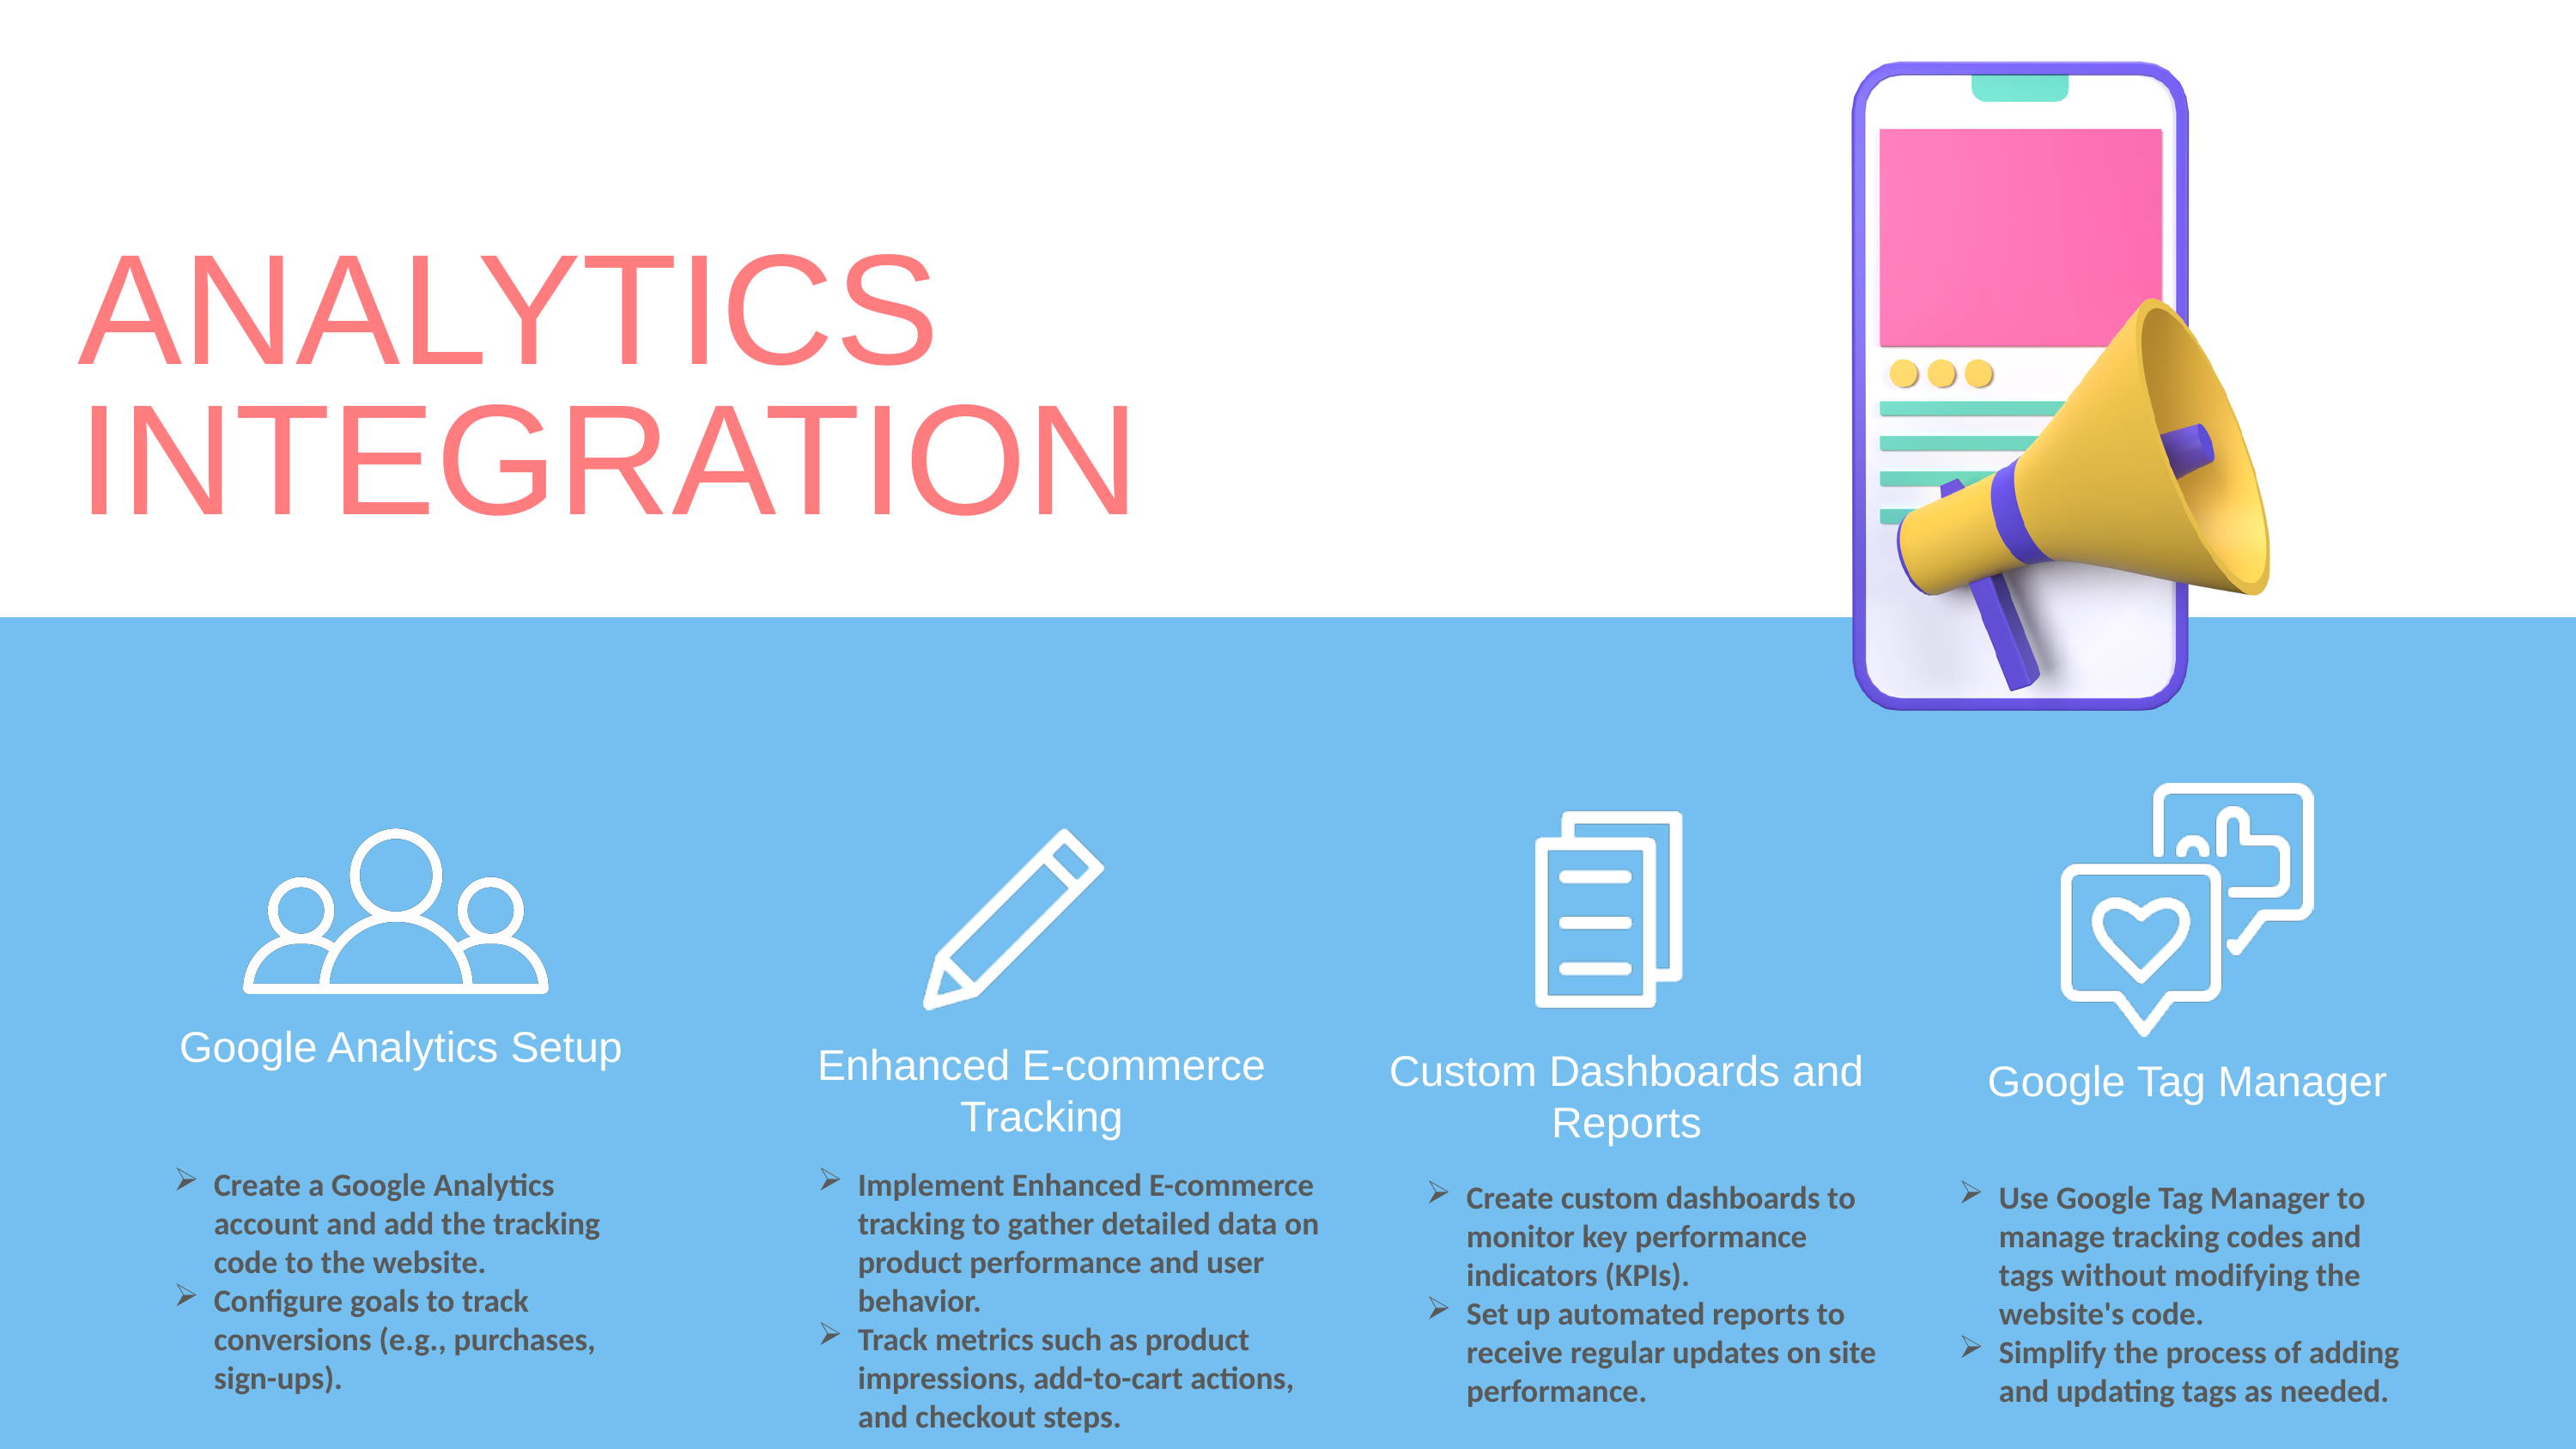

ANALYTICS INTEGRATION

Google Analytics Setup
Enhanced E-commerce Tracking
Custom Dashboards and Reports
Google Tag Manager
Create a Google Analytics account and add the tracking code to the website.
Configure goals to track conversions (e.g., purchases, sign-ups).

Implement Enhanced E-commerce tracking to gather detailed data on product performance and user behavior.
Track metrics such as product impressions, add-to-cart actions, and checkout steps.

Create custom dashboards to monitor key performance indicators (KPIs).
Set up automated reports to receive regular updates on site performance.

Use Google Tag Manager to manage tracking codes and tags without modifying the website's code.
Simplify the process of adding and updating tags as needed.